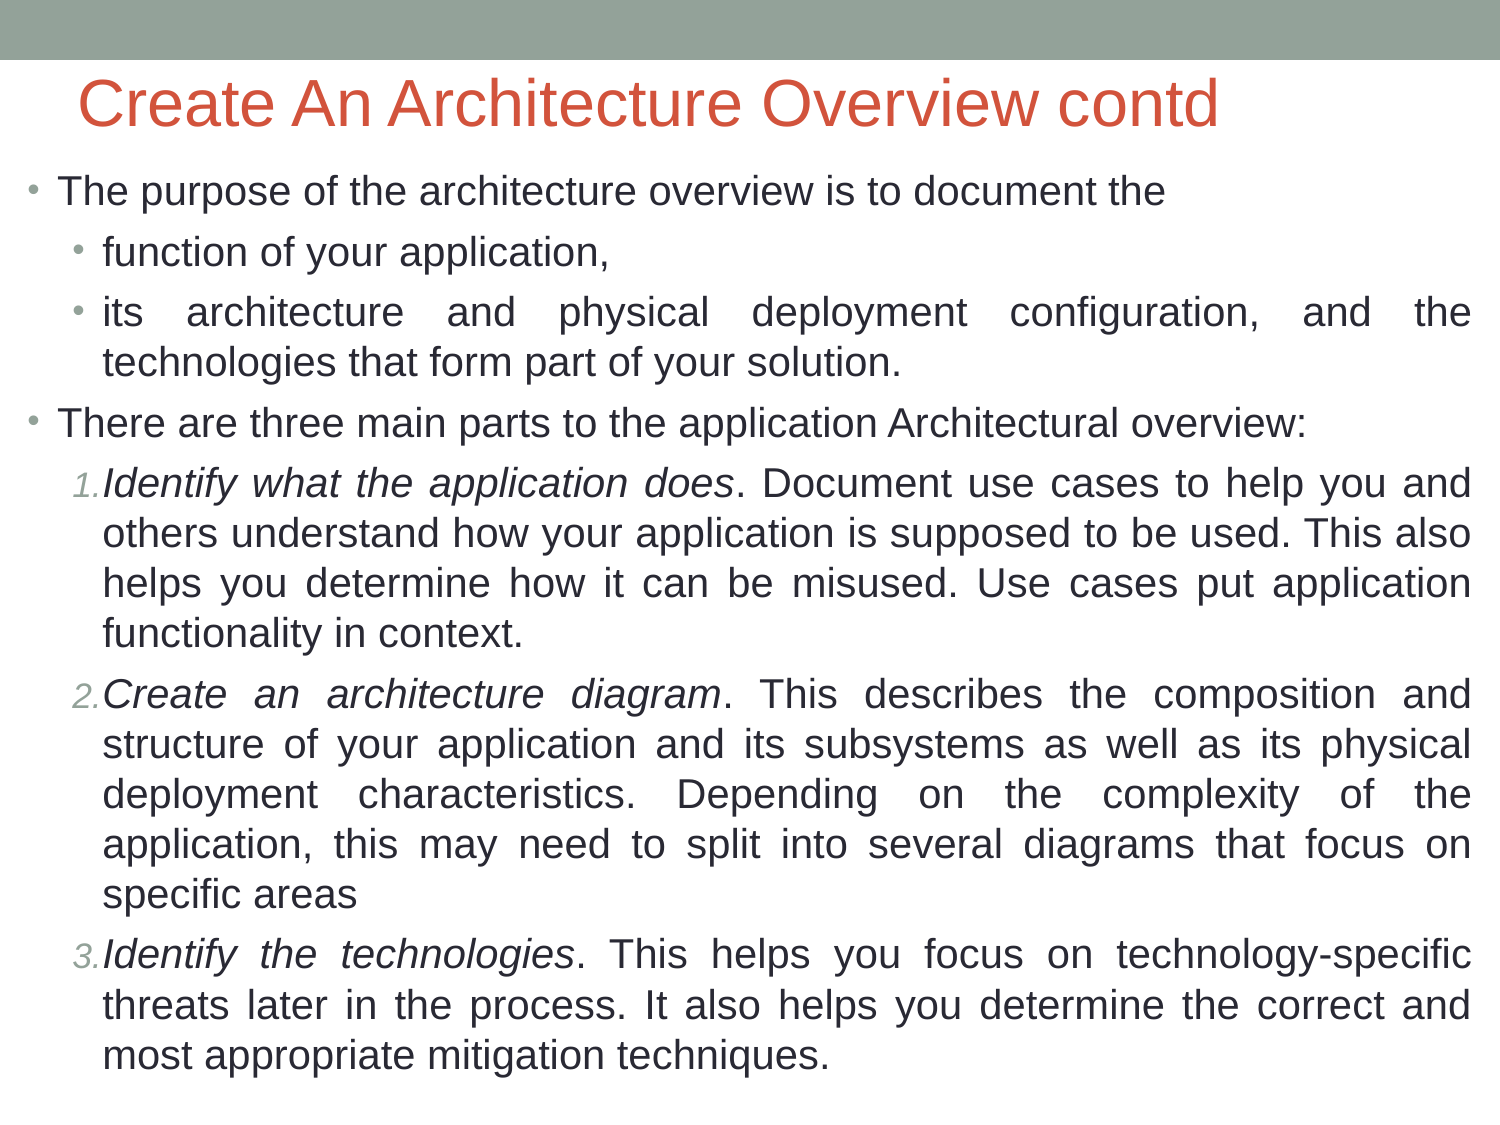

# Create An Architecture Overview contd
The purpose of the architecture overview is to document the
function of your application,
its architecture and physical deployment configuration, and the technologies that form part of your solution.
There are three main parts to the application Architectural overview:
Identify what the application does. Document use cases to help you and others understand how your application is supposed to be used. This also helps you determine how it can be misused. Use cases put application functionality in context.
Create an architecture diagram. This describes the composition and structure of your application and its subsystems as well as its physical deployment characteristics. Depending on the complexity of the application, this may need to split into several diagrams that focus on specific areas
Identify the technologies. This helps you focus on technology-specific threats later in the process. It also helps you determine the correct and most appropriate mitigation techniques.